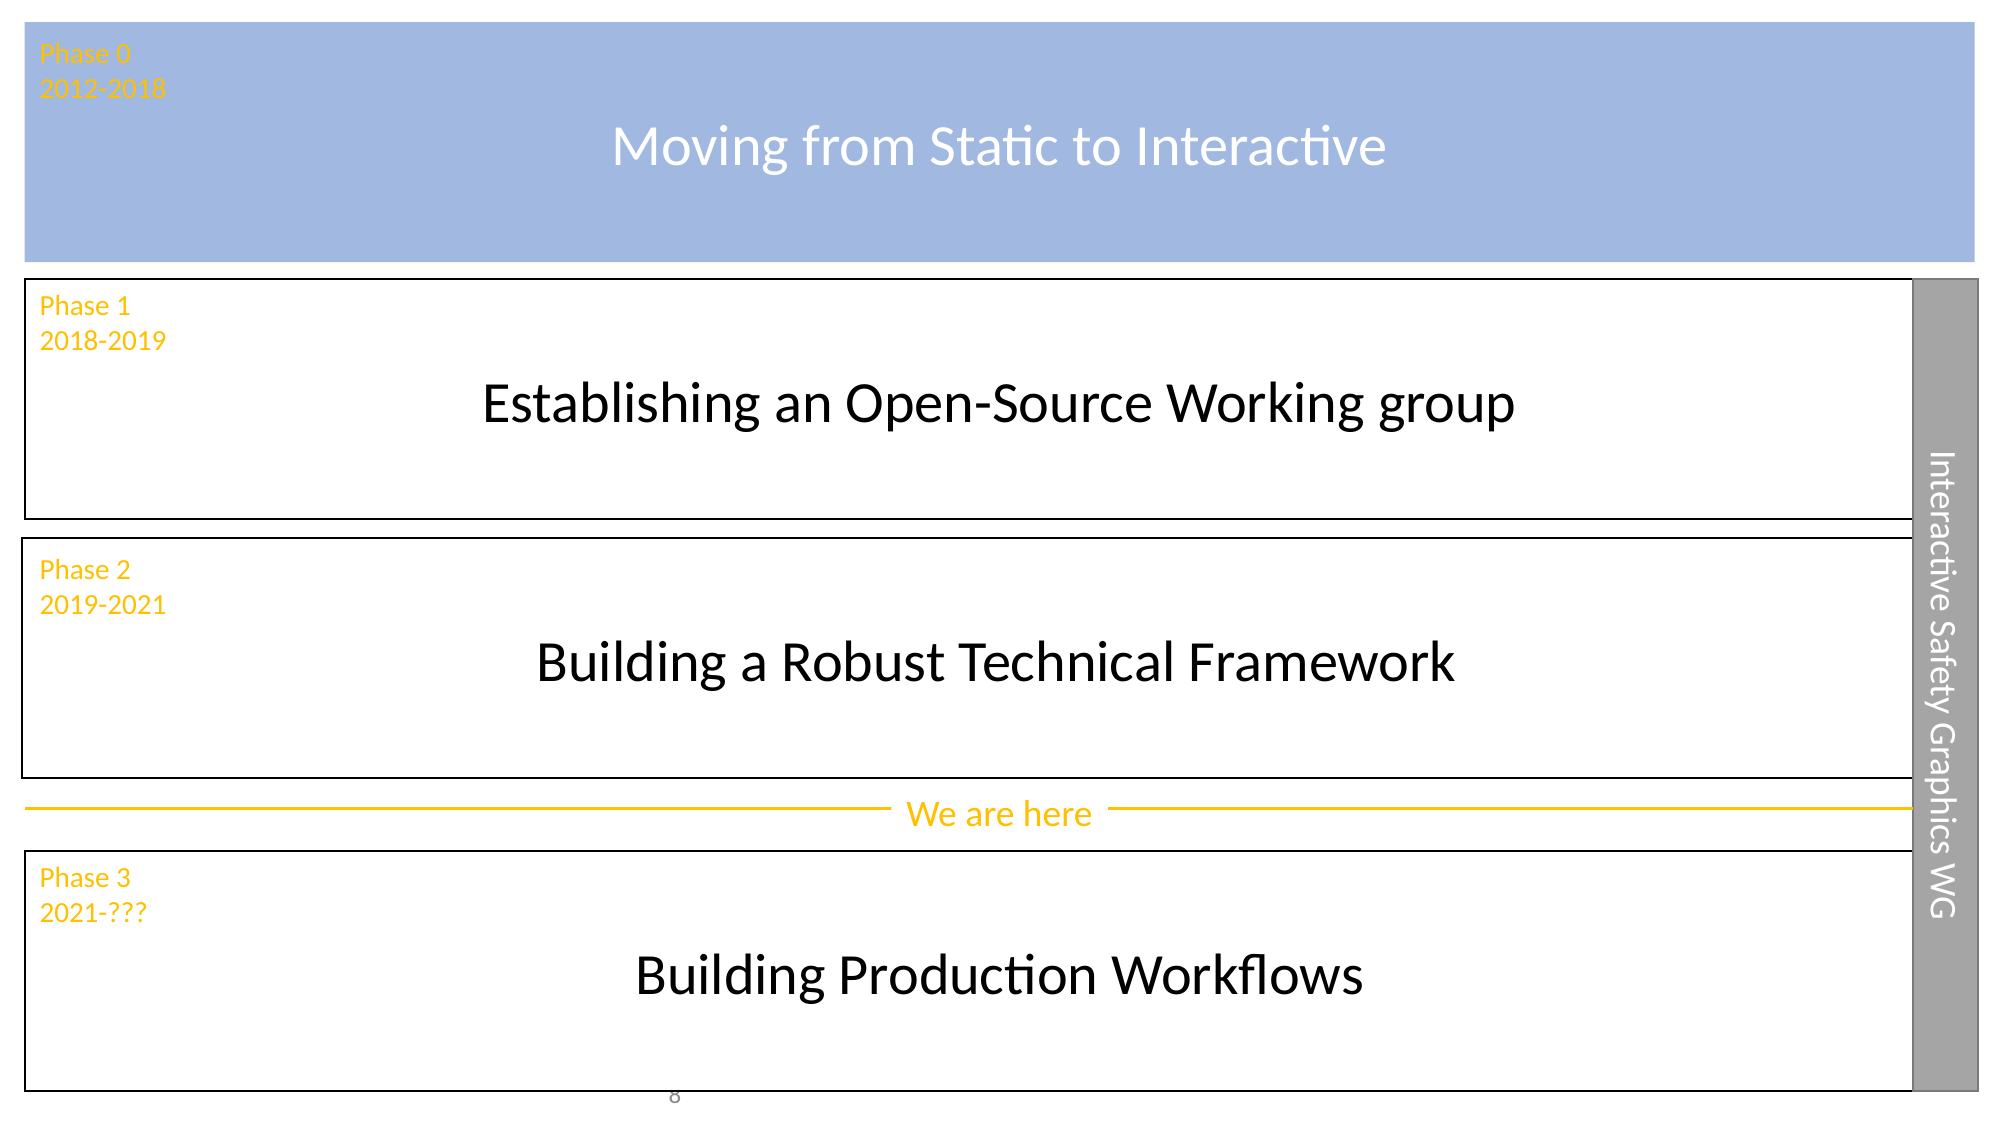

Moving from Static to Interactive
Phase 0
2012-2018
Phase 1
2018-2019
Establishing an Open-Source Working group
Building a Robust Technical Framework
Phase 2
2019-2021
Interactive Safety Graphics WG
We are here
Phase 3
2021-???
Building Production Workflows
8